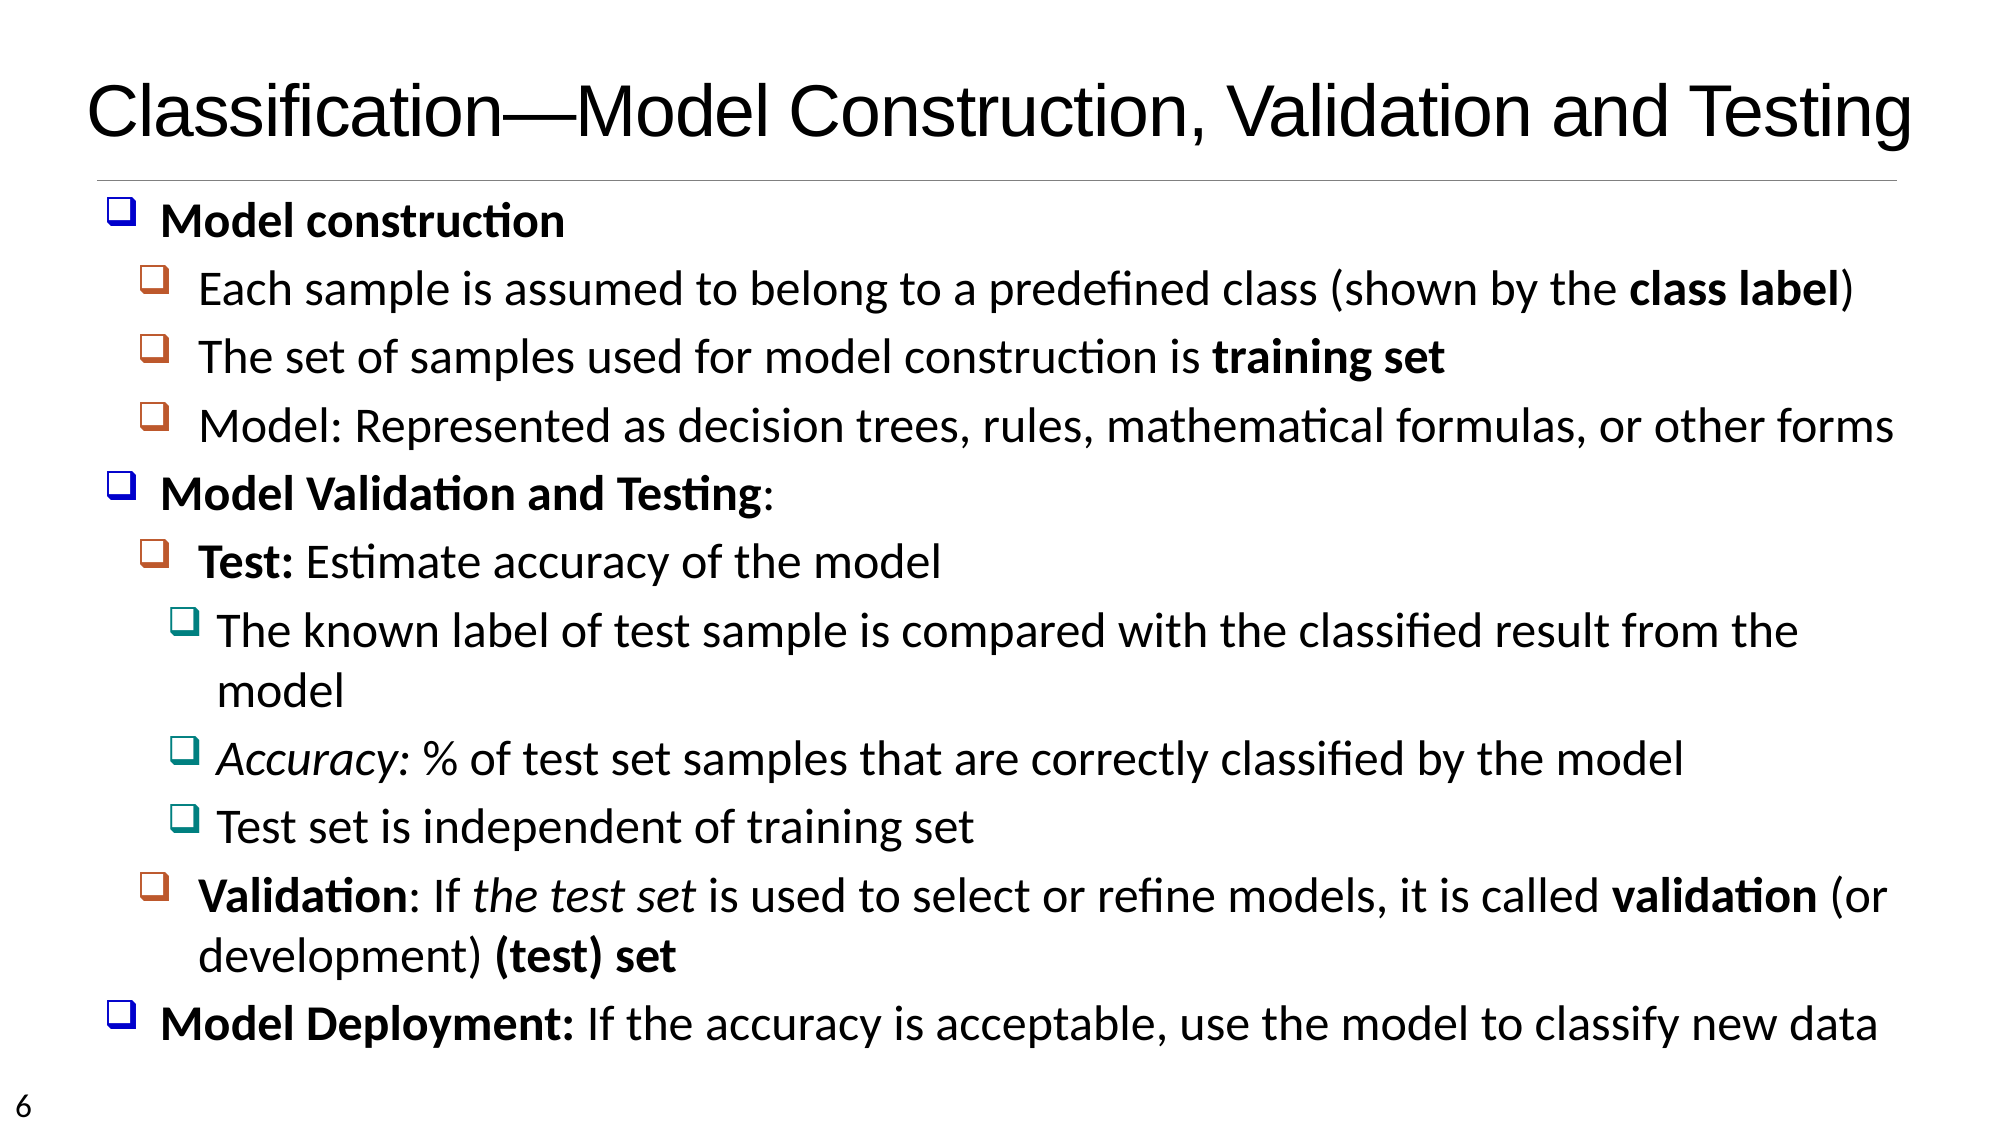

# Classification—Model Construction, Validation and Testing
Model construction
Each sample is assumed to belong to a predefined class (shown by the class label)
The set of samples used for model construction is training set
Model: Represented as decision trees, rules, mathematical formulas, or other forms
Model Validation and Testing:
Test: Estimate accuracy of the model
The known label of test sample is compared with the classified result from the model
Accuracy: % of test set samples that are correctly classified by the model
Test set is independent of training set
Validation: If the test set is used to select or refine models, it is called validation (or development) (test) set
Model Deployment: If the accuracy is acceptable, use the model to classify new data